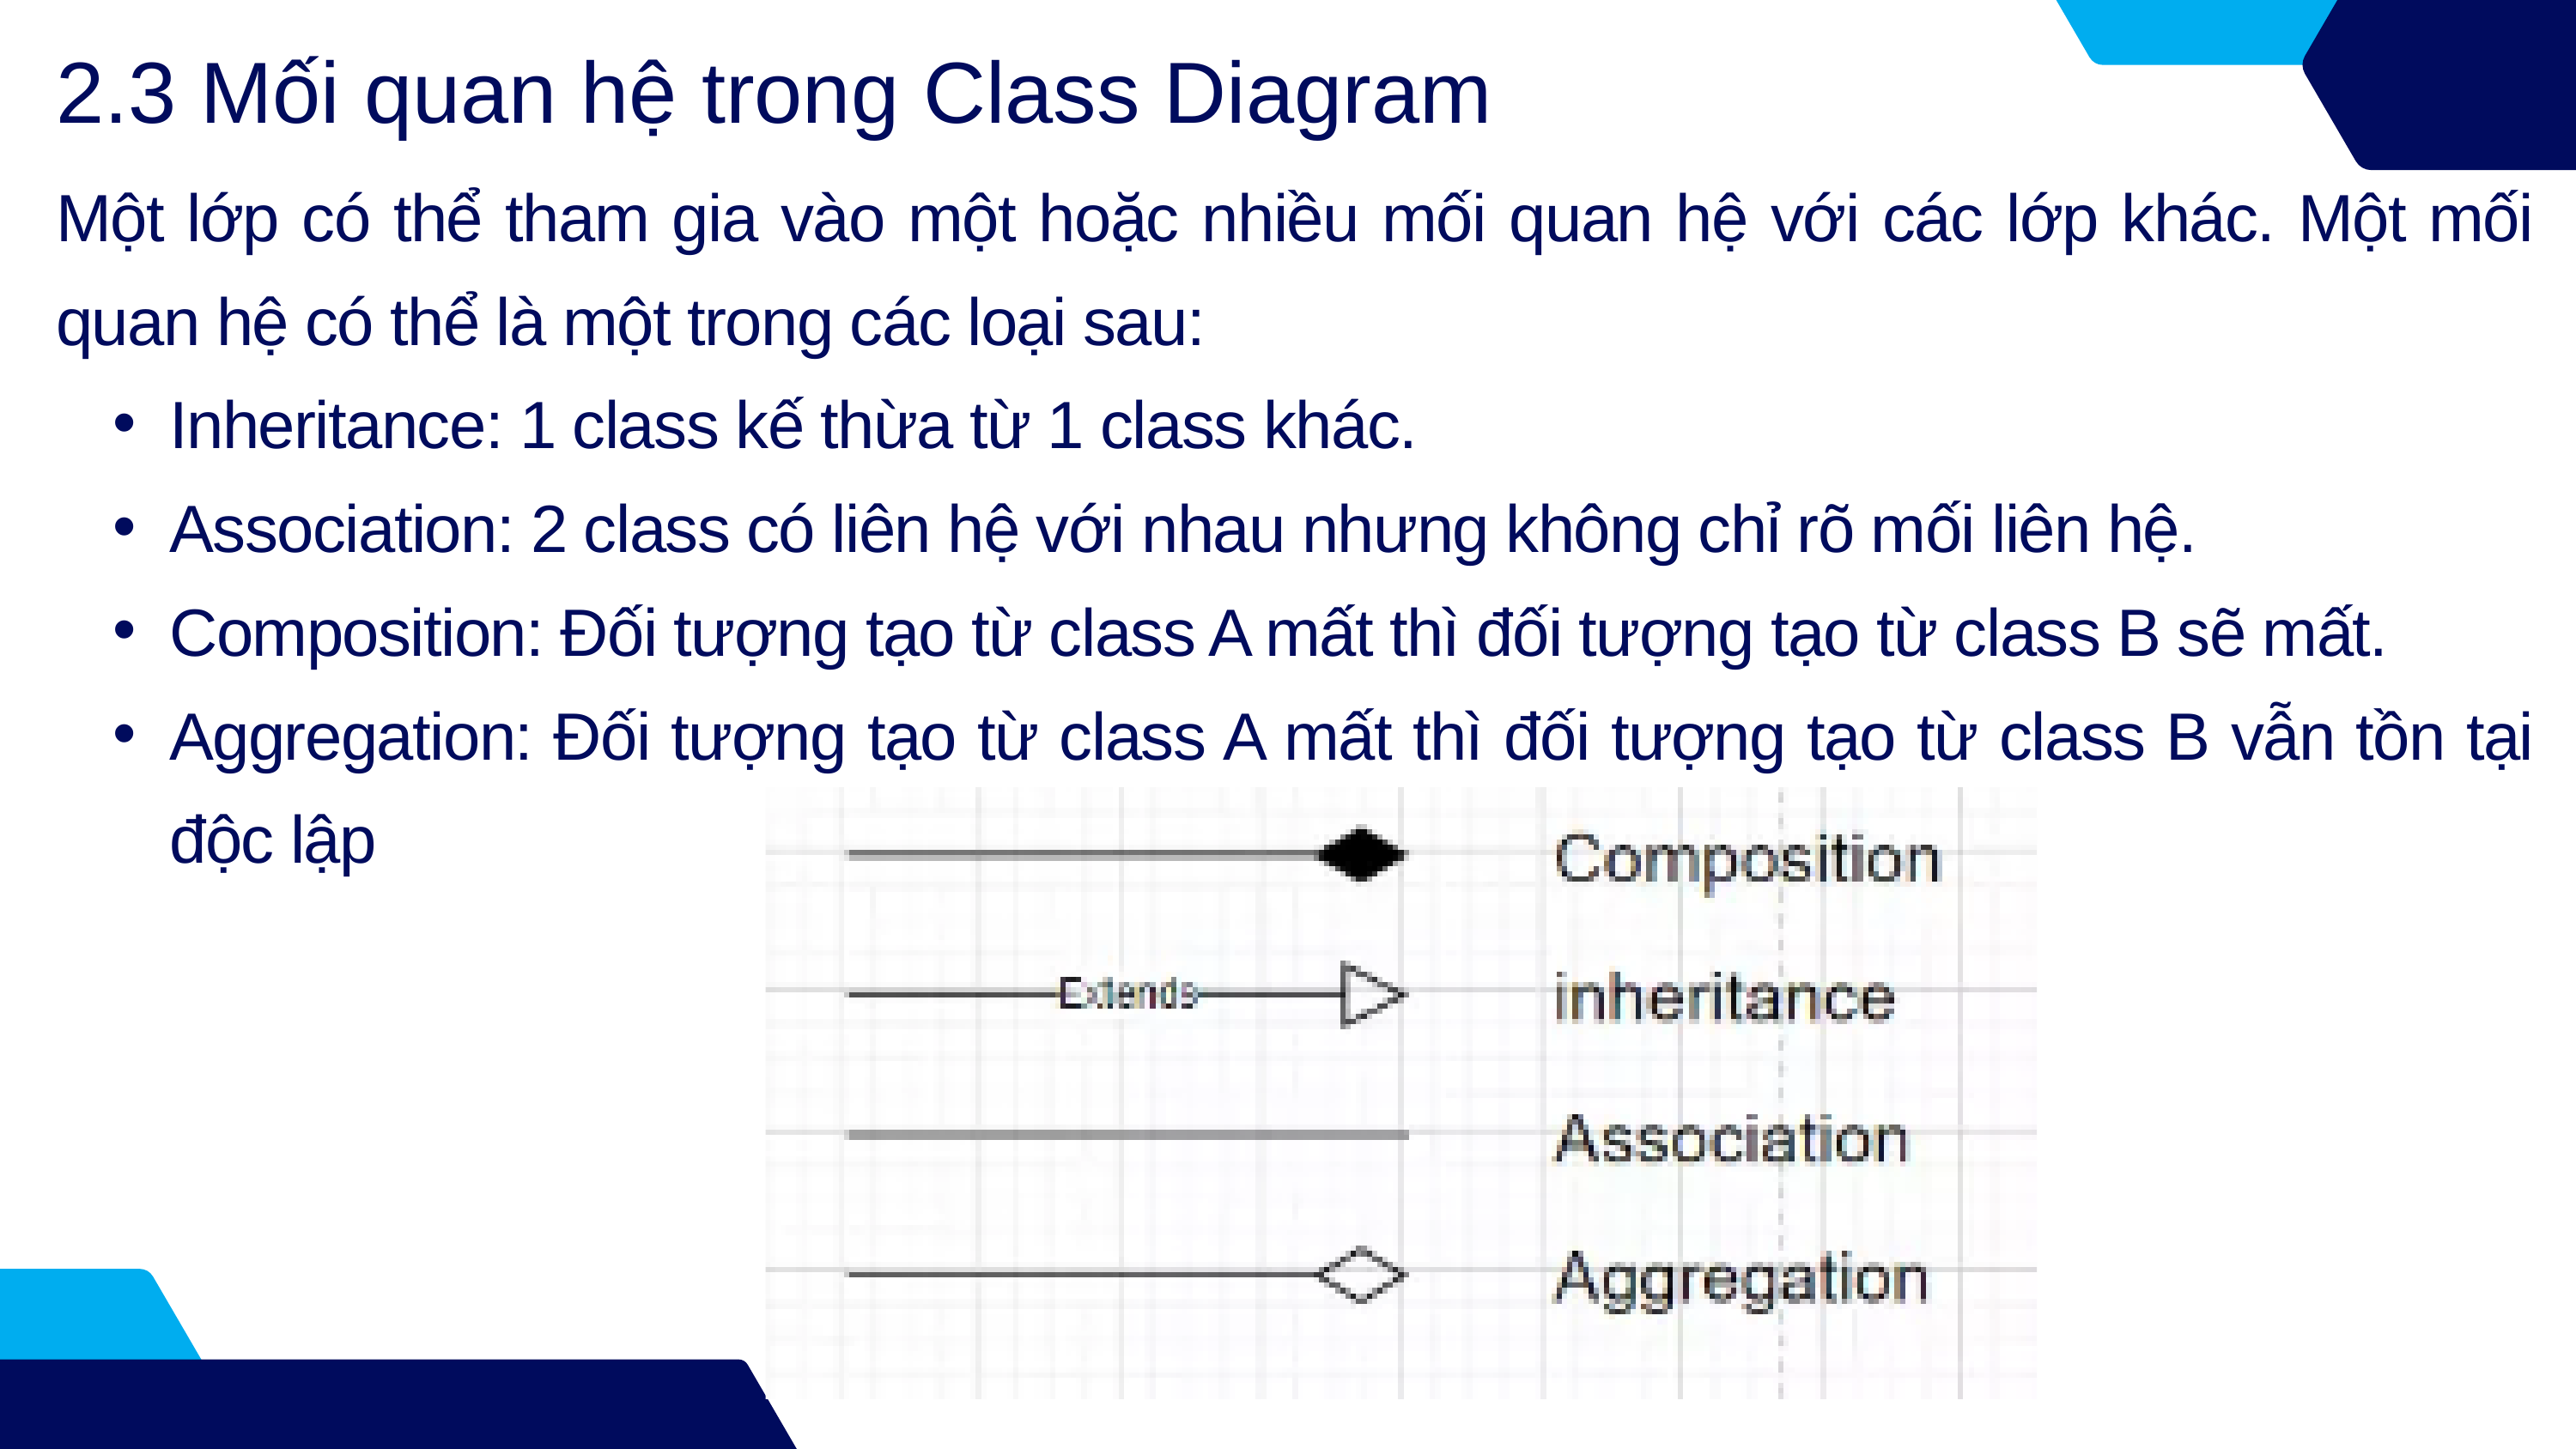

2.3 Mối quan hệ trong Class Diagram
Một lớp có thể tham gia vào một hoặc nhiều mối quan hệ với các lớp khác. Một mối quan hệ có thể là một trong các loại sau:
Inheritance: 1 class kế thừa từ 1 class khác.
Association: 2 class có liên hệ với nhau nhưng không chỉ rõ mối liên hệ.
Composition: Đối tượng tạo từ class A mất thì đối tượng tạo từ class B sẽ mất.
Aggregation: Đối tượng tạo từ class A mất thì đối tượng tạo từ class B vẫn tồn tại độc lập